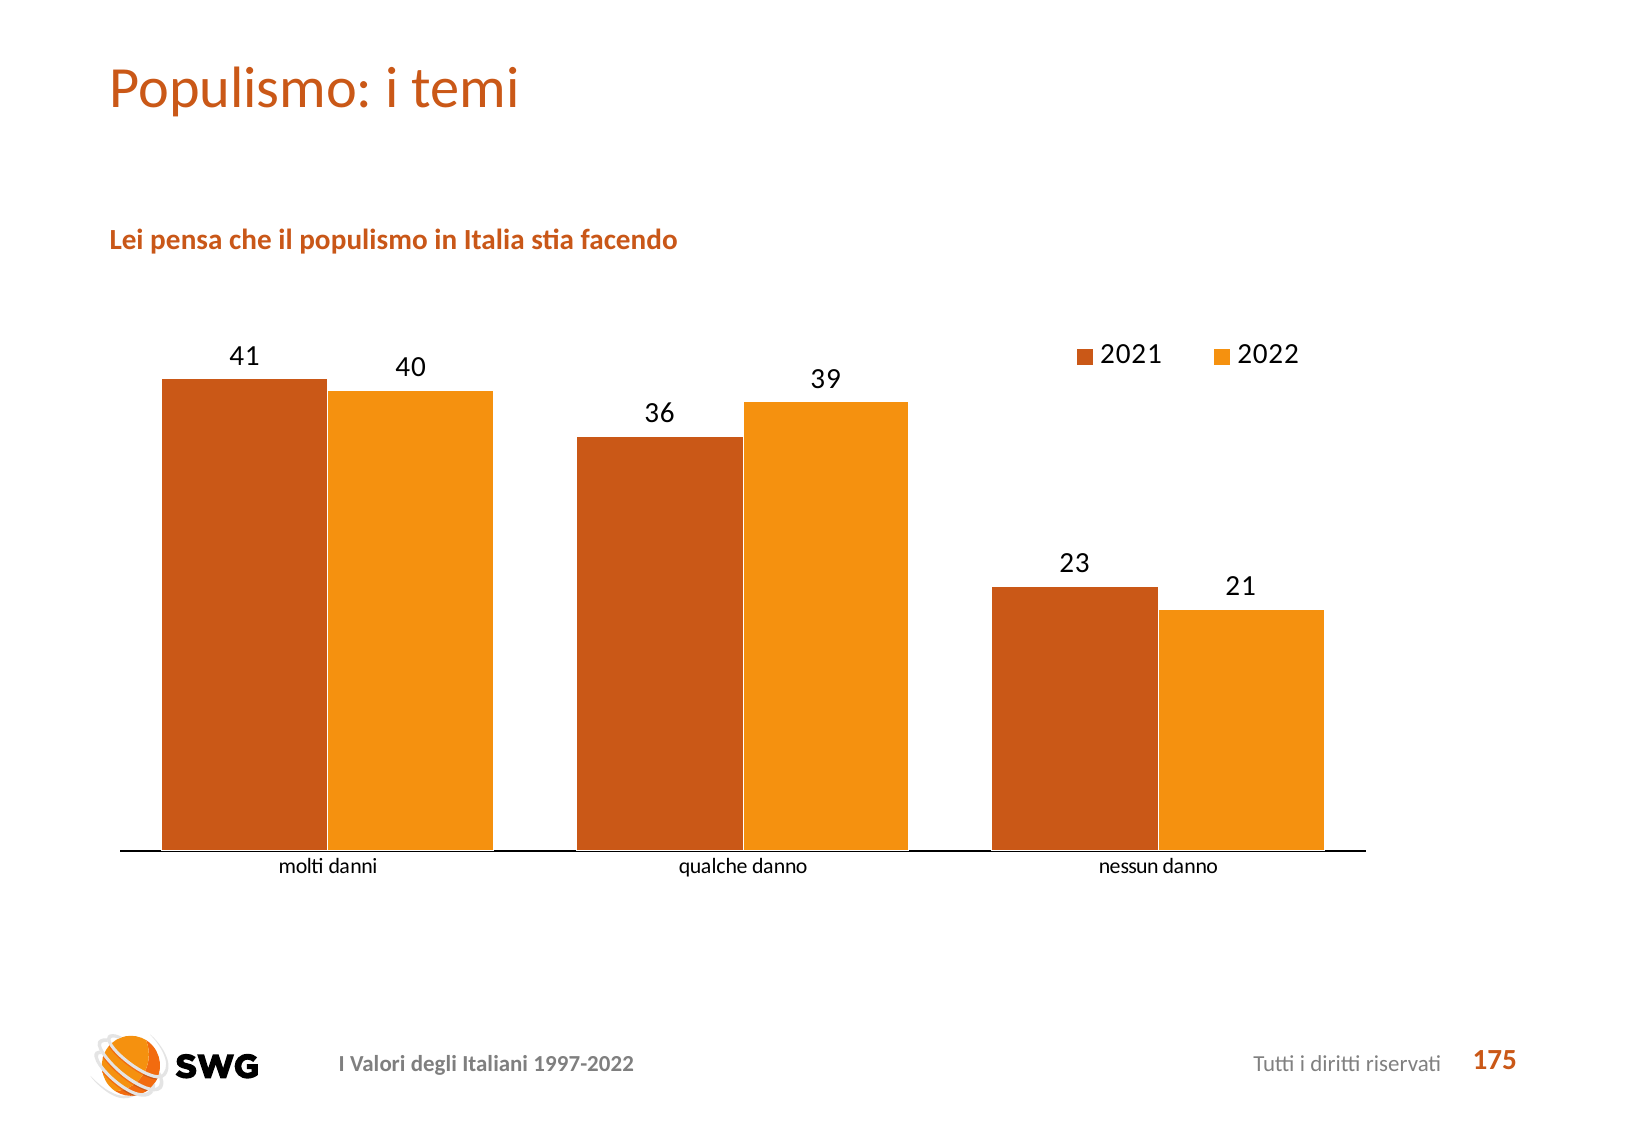

# Populismo: i temi
Lei pensa che il populismo in Italia stia facendo

### Chart

| Category | 2021 | 2022 |
|---|---|---|
| molti danni | 41.0 | 40.0 |
| qualche danno | 36.0 | 39.0 |
| nessun danno | 23.0 | 21.0 |
175